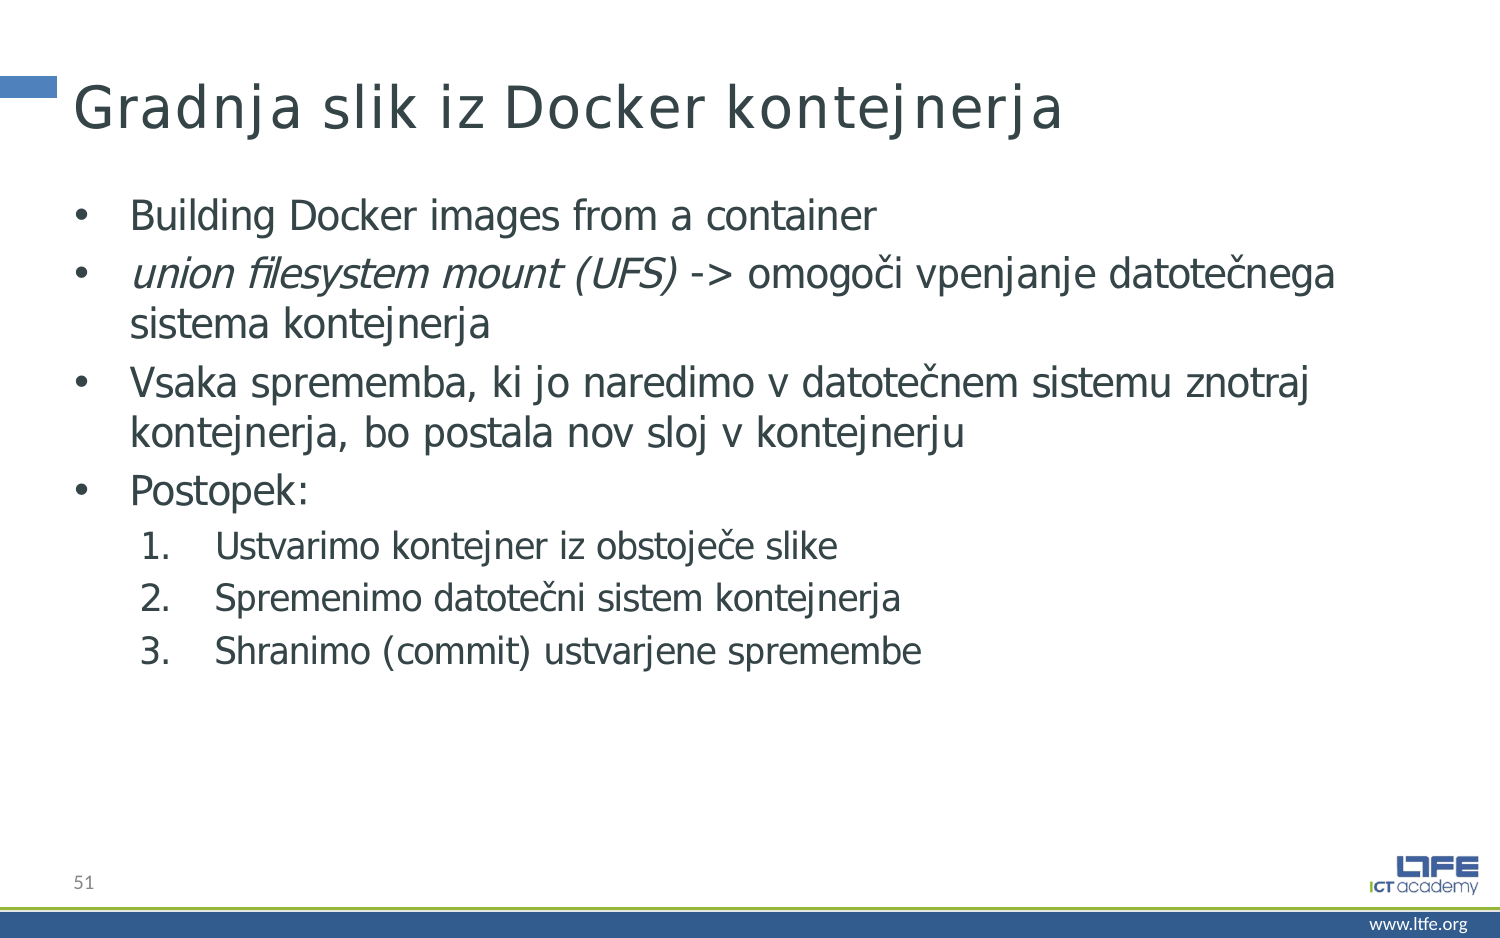

# Gradnja slik iz Docker kontejnerja
Building Docker images from a container
union filesystem mount (UFS) -> omogoči vpenjanje datotečnega sistema kontejnerja
Vsaka sprememba, ki jo naredimo v datotečnem sistemu znotraj kontejnerja, bo postala nov sloj v kontejnerju
Postopek:
Ustvarimo kontejner iz obstoječe slike
Spremenimo datotečni sistem kontejnerja
Shranimo (commit) ustvarjene spremembe
51